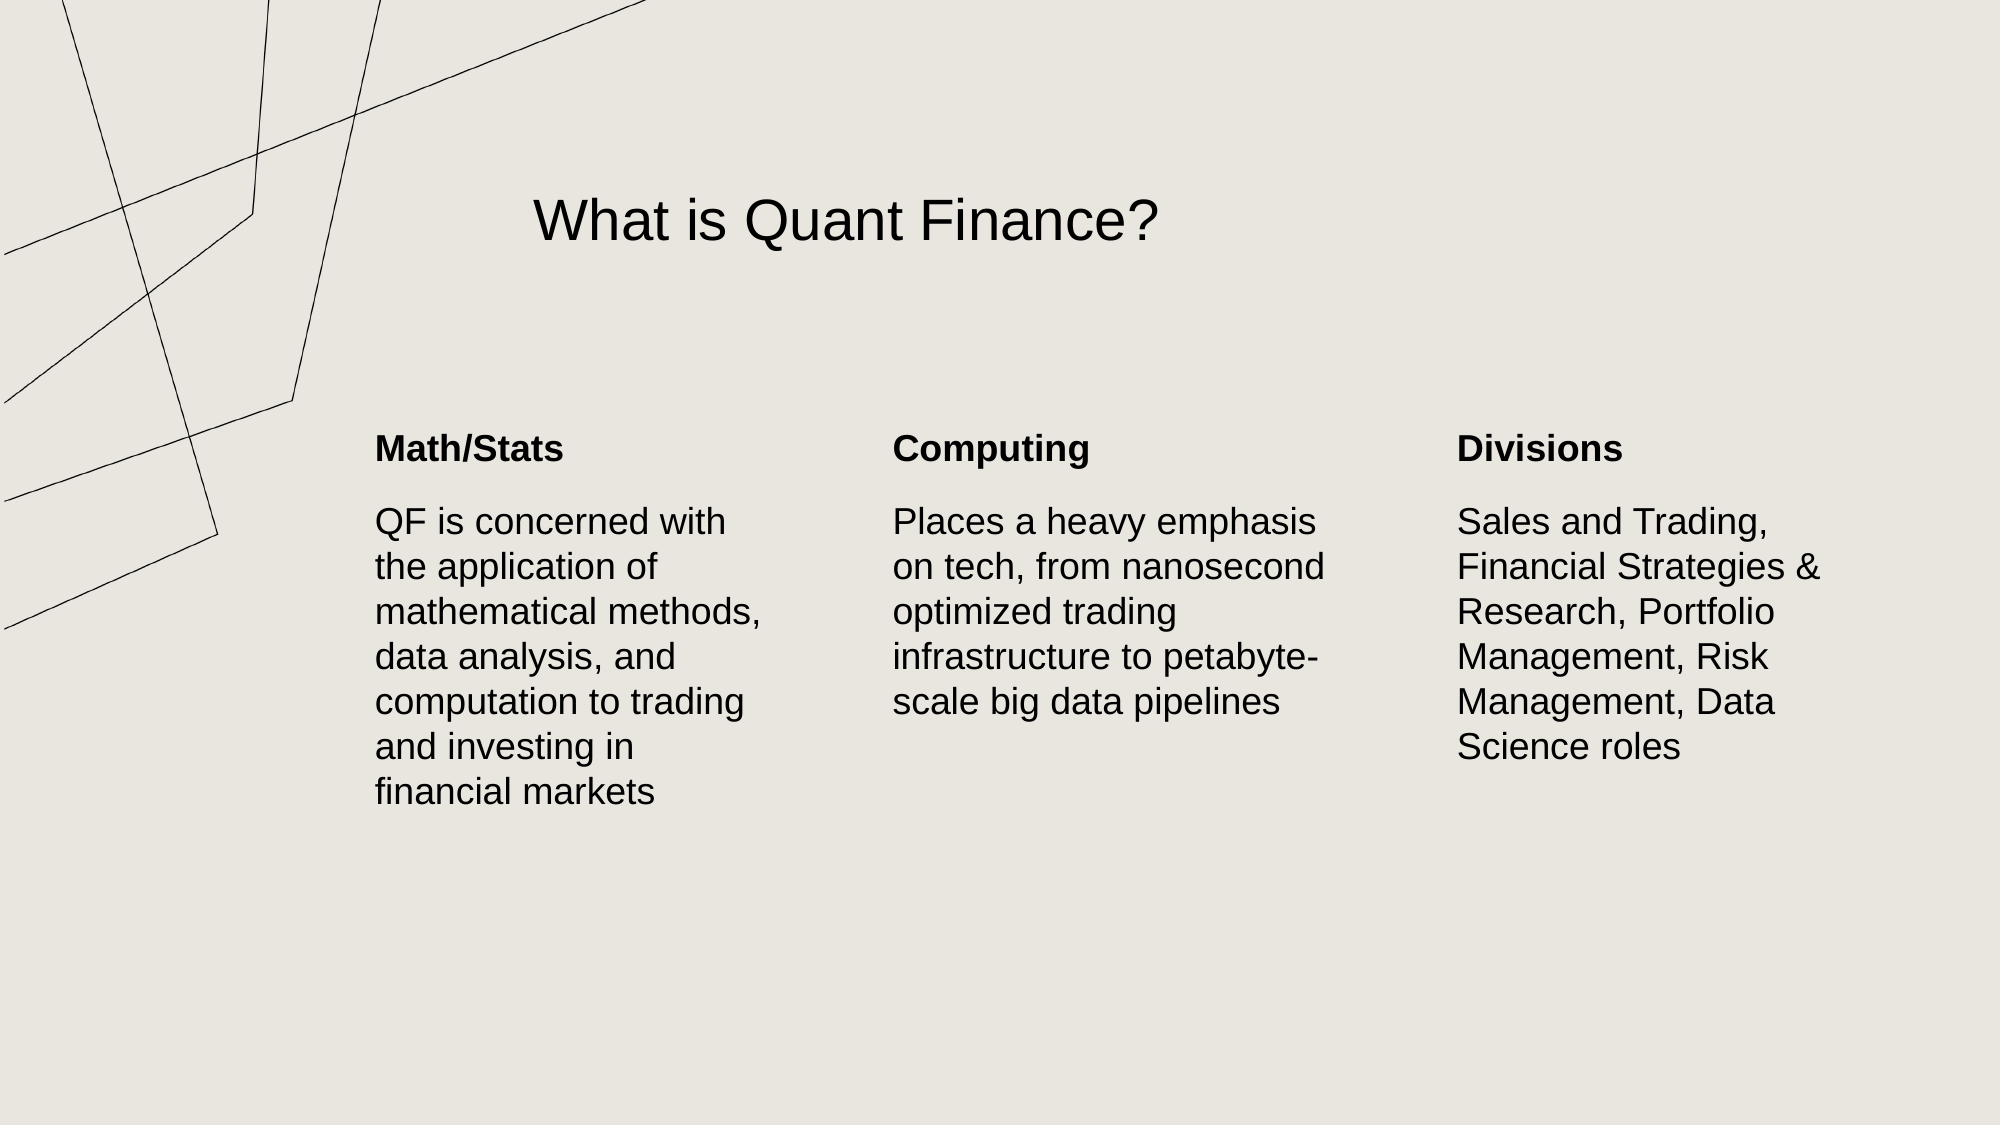

# What is Quant Finance?
Math/Stats
Computing
Divisions
QF is concerned with the application of mathematical methods, data analysis, and computation to trading and investing in financial markets
Places a heavy emphasis on tech, from nanosecond optimized trading infrastructure to petabyte-scale big data pipelines

Sales and Trading, Financial Strategies & Research, Portfolio Management, Risk Management, Data Science roles